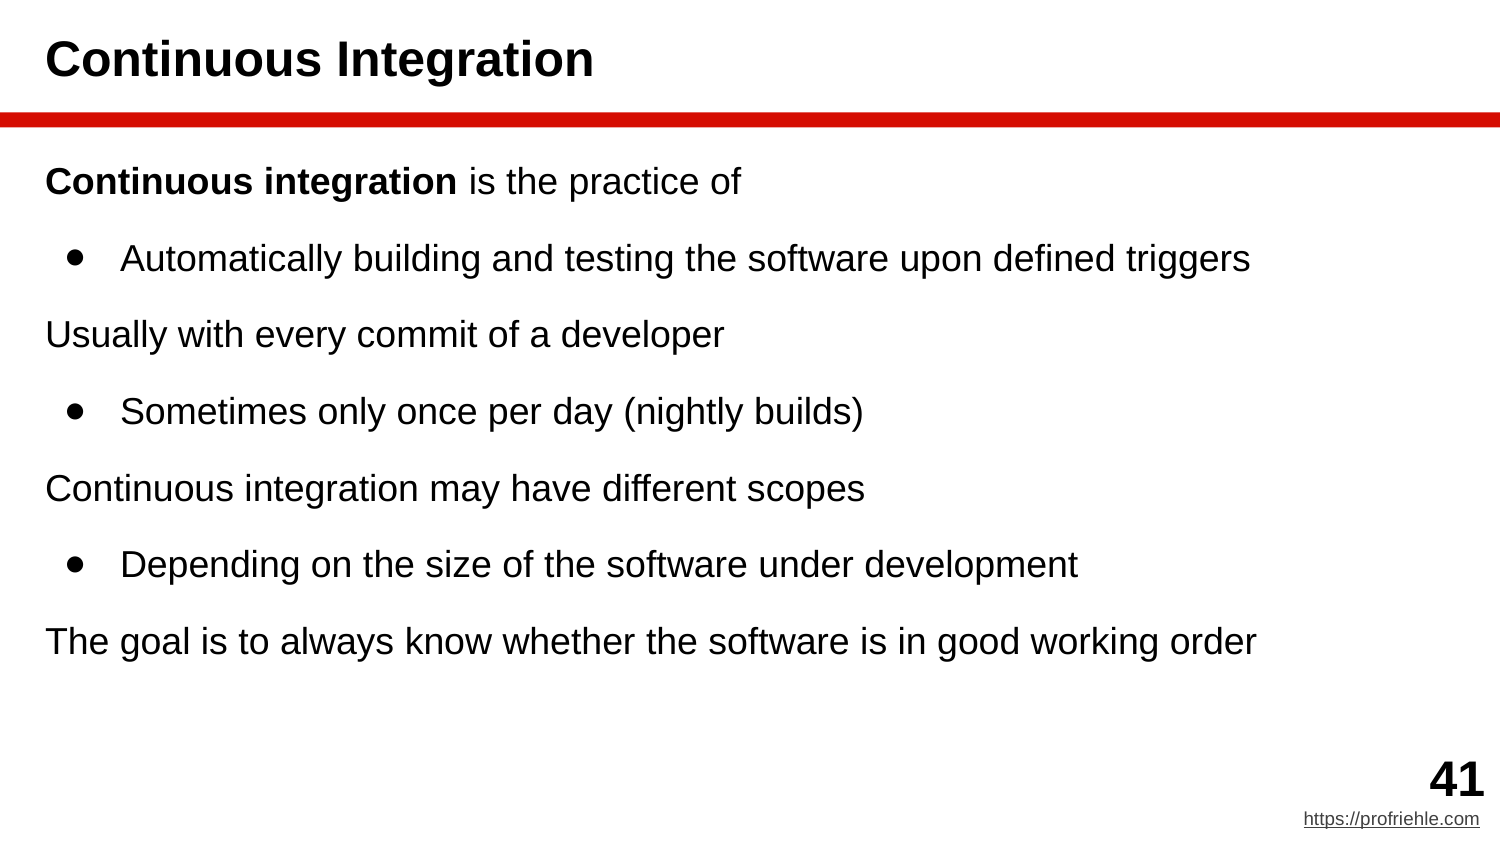

# Continuous Integration
Continuous integration is the practice of
Automatically building and testing the software upon defined triggers
Usually with every commit of a developer
Sometimes only once per day (nightly builds)
Continuous integration may have different scopes
Depending on the size of the software under development
The goal is to always know whether the software is in good working order
41
https://profriehle.com